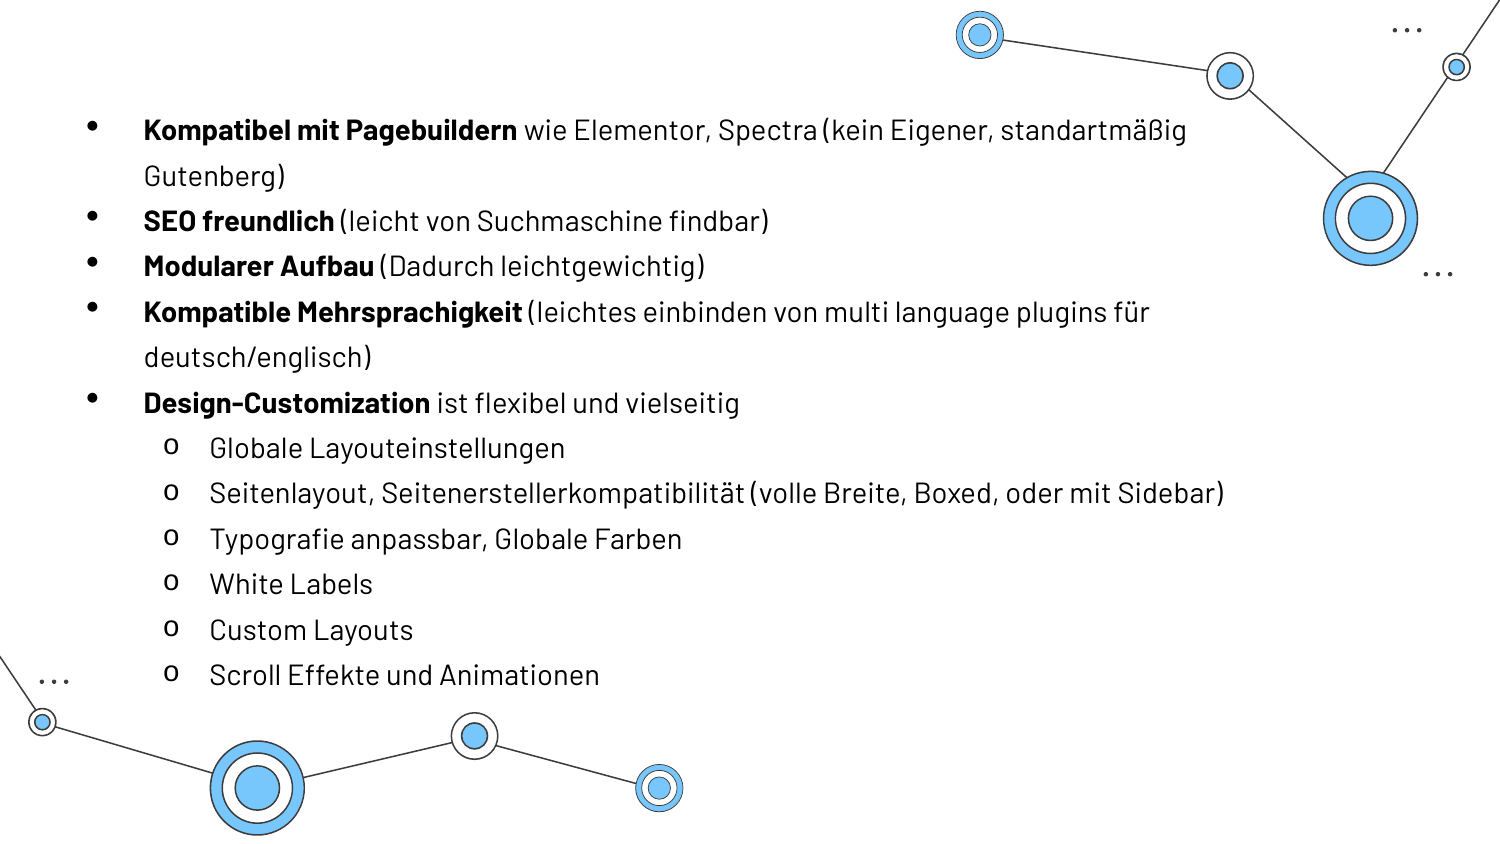

Kompatibel mit Pagebuildern wie Elementor, Spectra (kein Eigener, standartmäßig Gutenberg)
SEO freundlich (leicht von Suchmaschine findbar)
Modularer Aufbau (Dadurch leichtgewichtig)
Kompatible Mehrsprachigkeit (leichtes einbinden von multi language plugins für deutsch/englisch)
Design-Customization ist flexibel und vielseitig
Globale Layouteinstellungen
Seitenlayout, Seitenerstellerkompatibilität (volle Breite, Boxed, oder mit Sidebar)
Typografie anpassbar, Globale Farben
White Labels
Custom Layouts
Scroll Effekte und Animationen